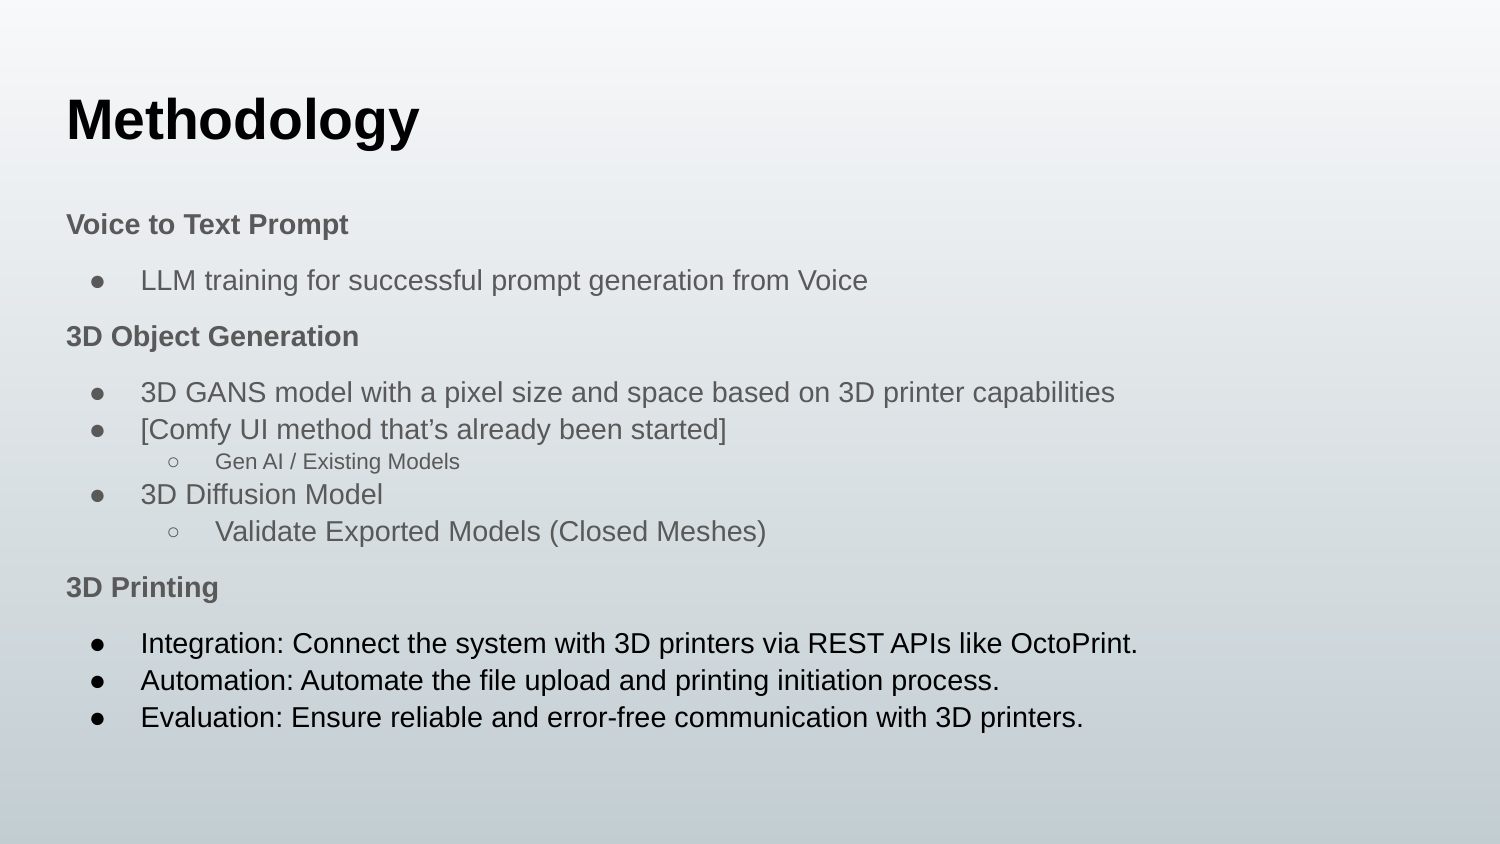

# Methodology
Voice to Text Prompt
LLM training for successful prompt generation from Voice
3D Object Generation
3D GANS model with a pixel size and space based on 3D printer capabilities
[Comfy UI method that’s already been started]
Gen AI / Existing Models
3D Diffusion Model
Validate Exported Models (Closed Meshes)
3D Printing
Integration: Connect the system with 3D printers via REST APIs like OctoPrint.
Automation: Automate the file upload and printing initiation process.
Evaluation: Ensure reliable and error-free communication with 3D printers.